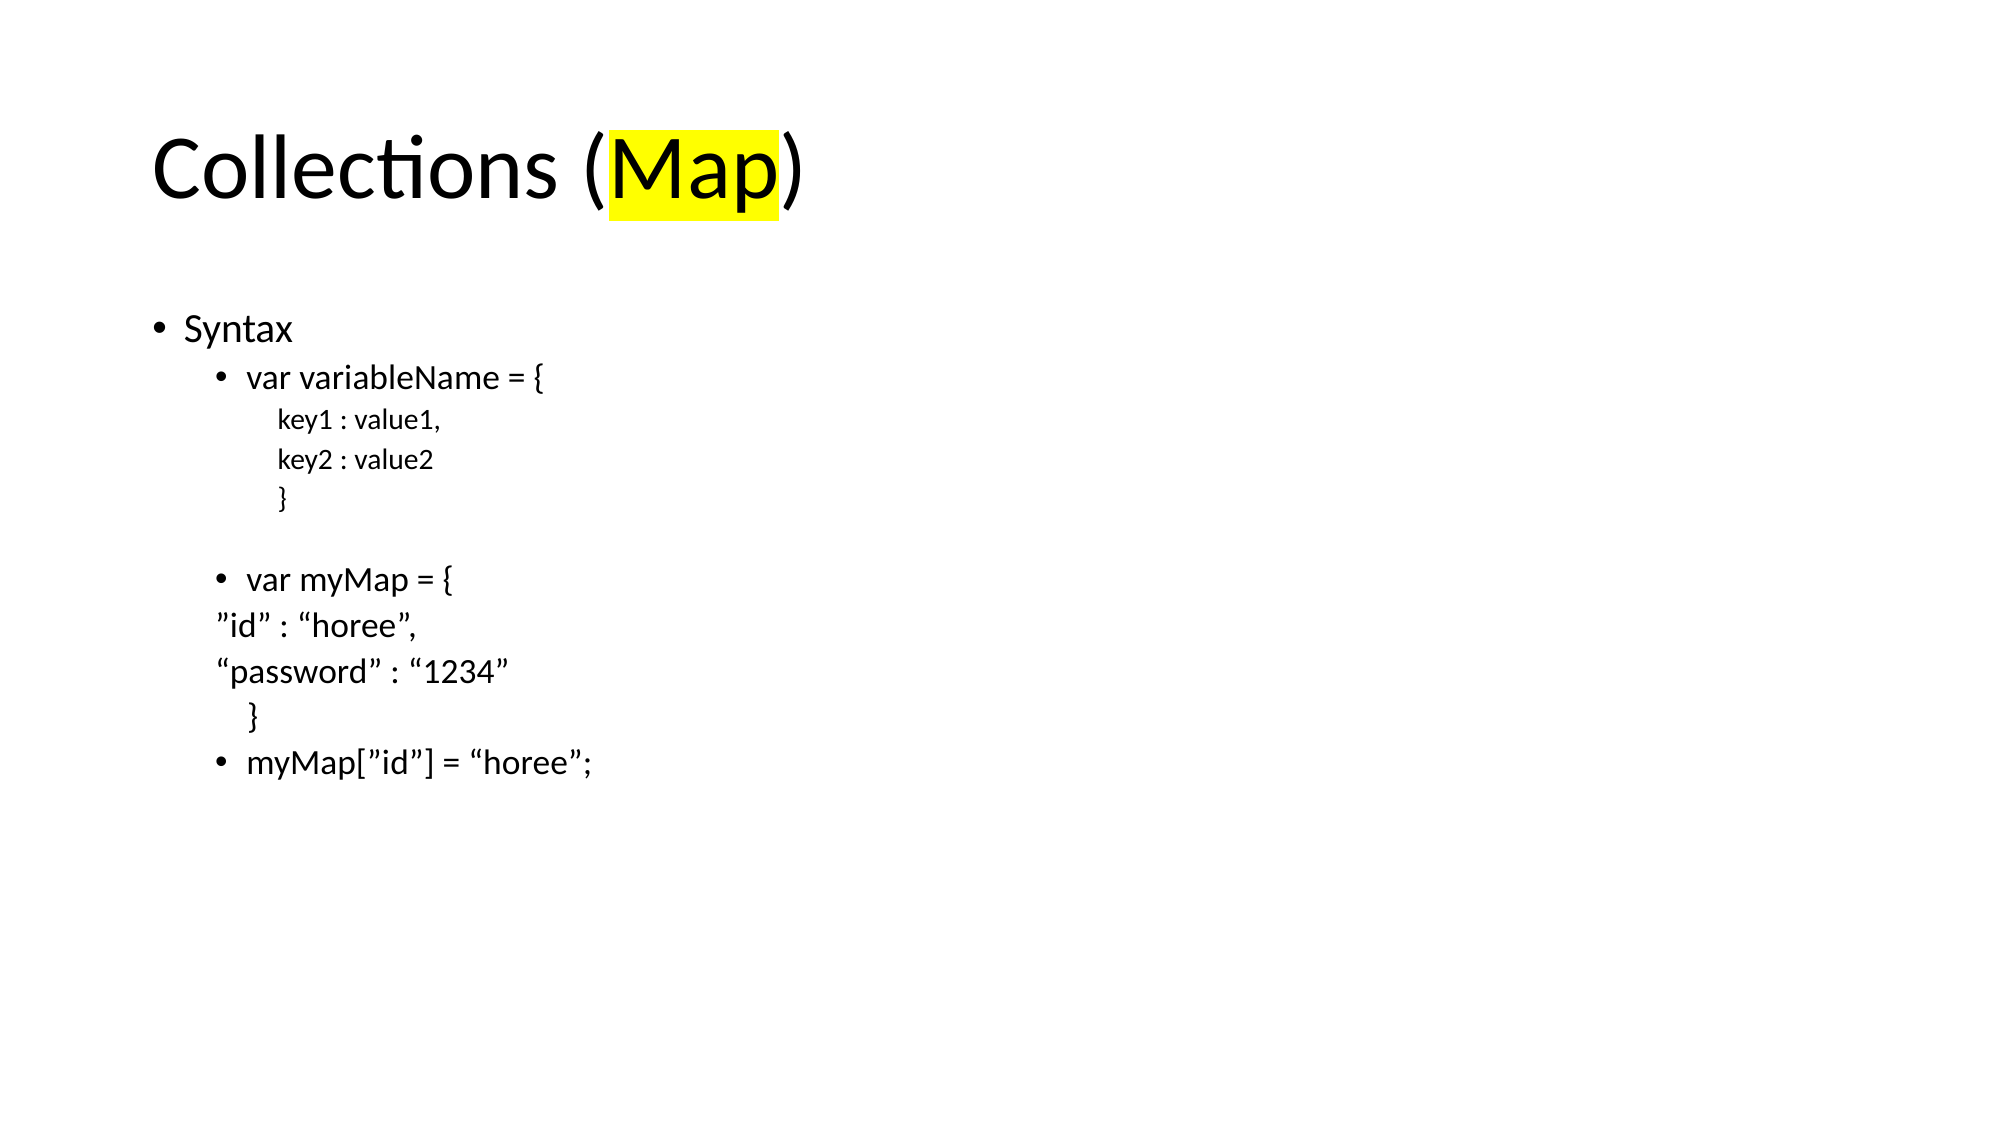

# Collections (Map)
Syntax
var variableName = {
key1 : value1,
key2 : value2
}

var myMap = {
	”id” : “horee”,
	“password” : “1234”
    }
myMap[”id”] = “horee”;